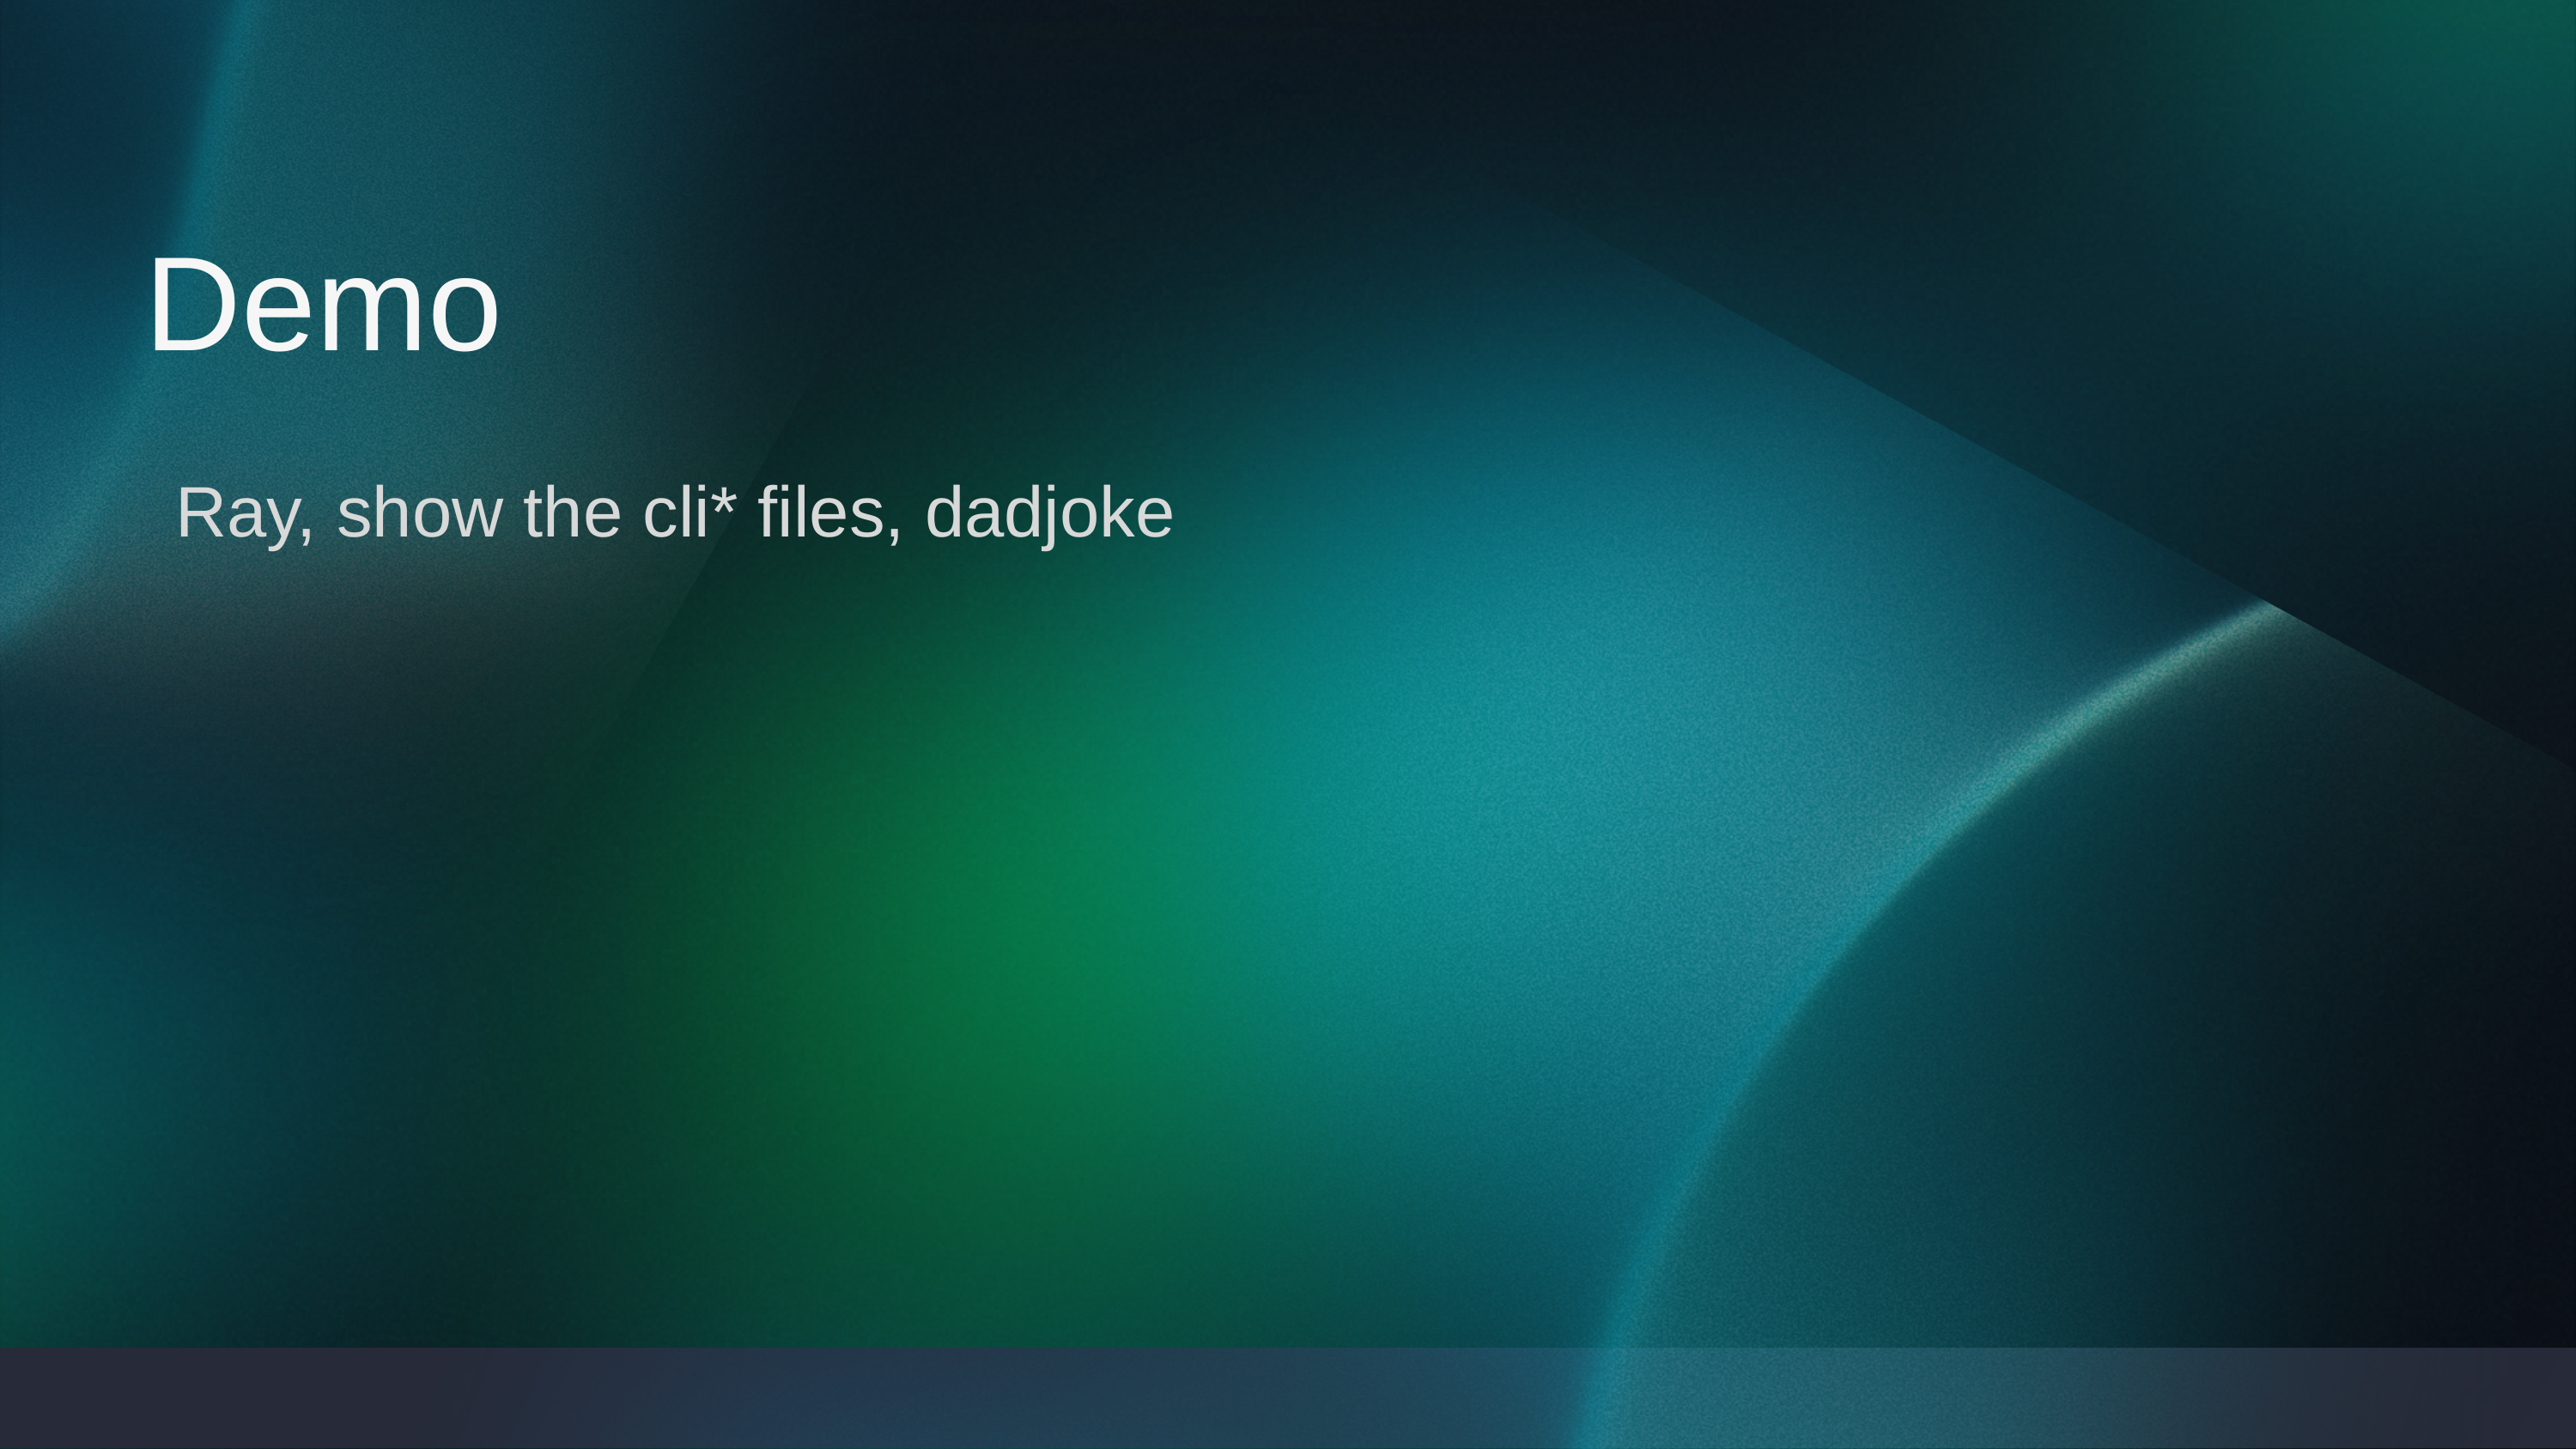

Demo
Ray, show the cli* files, dadjoke